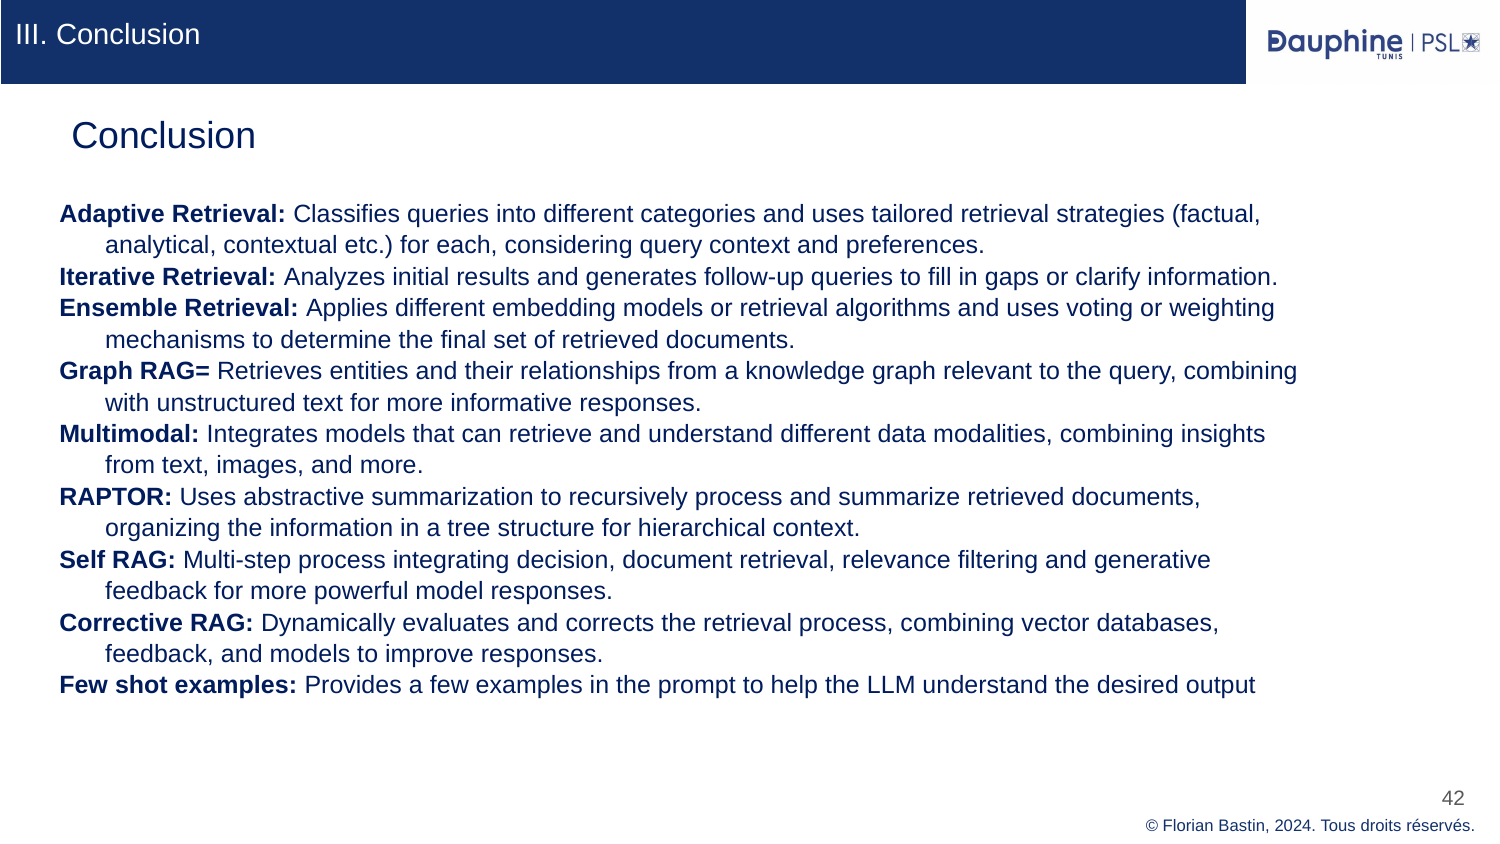

# III. Conclusion
Conclusion

Adaptive Retrieval: Classifies queries into different categories and uses tailored retrieval strategies (factual, analytical, contextual etc.) for each, considering query context and preferences.
Iterative Retrieval: Analyzes initial results and generates follow-up queries to fill in gaps or clarify information.
Ensemble Retrieval: Applies different embedding models or retrieval algorithms and uses voting or weighting mechanisms to determine the final set of retrieved documents.
Graph RAG= Retrieves entities and their relationships from a knowledge graph relevant to the query, combining with unstructured text for more informative responses.
Multimodal: Integrates models that can retrieve and understand different data modalities, combining insights from text, images, and more.
RAPTOR: Uses abstractive summarization to recursively process and summarize retrieved documents, organizing the information in a tree structure for hierarchical context.
Self RAG: Multi-step process integrating decision, document retrieval, relevance filtering and generative feedback for more powerful model responses.
Corrective RAG: Dynamically evaluates and corrects the retrieval process, combining vector databases, feedback, and models to improve responses.
Few shot examples: Provides a few examples in the prompt to help the LLM understand the desired output

42